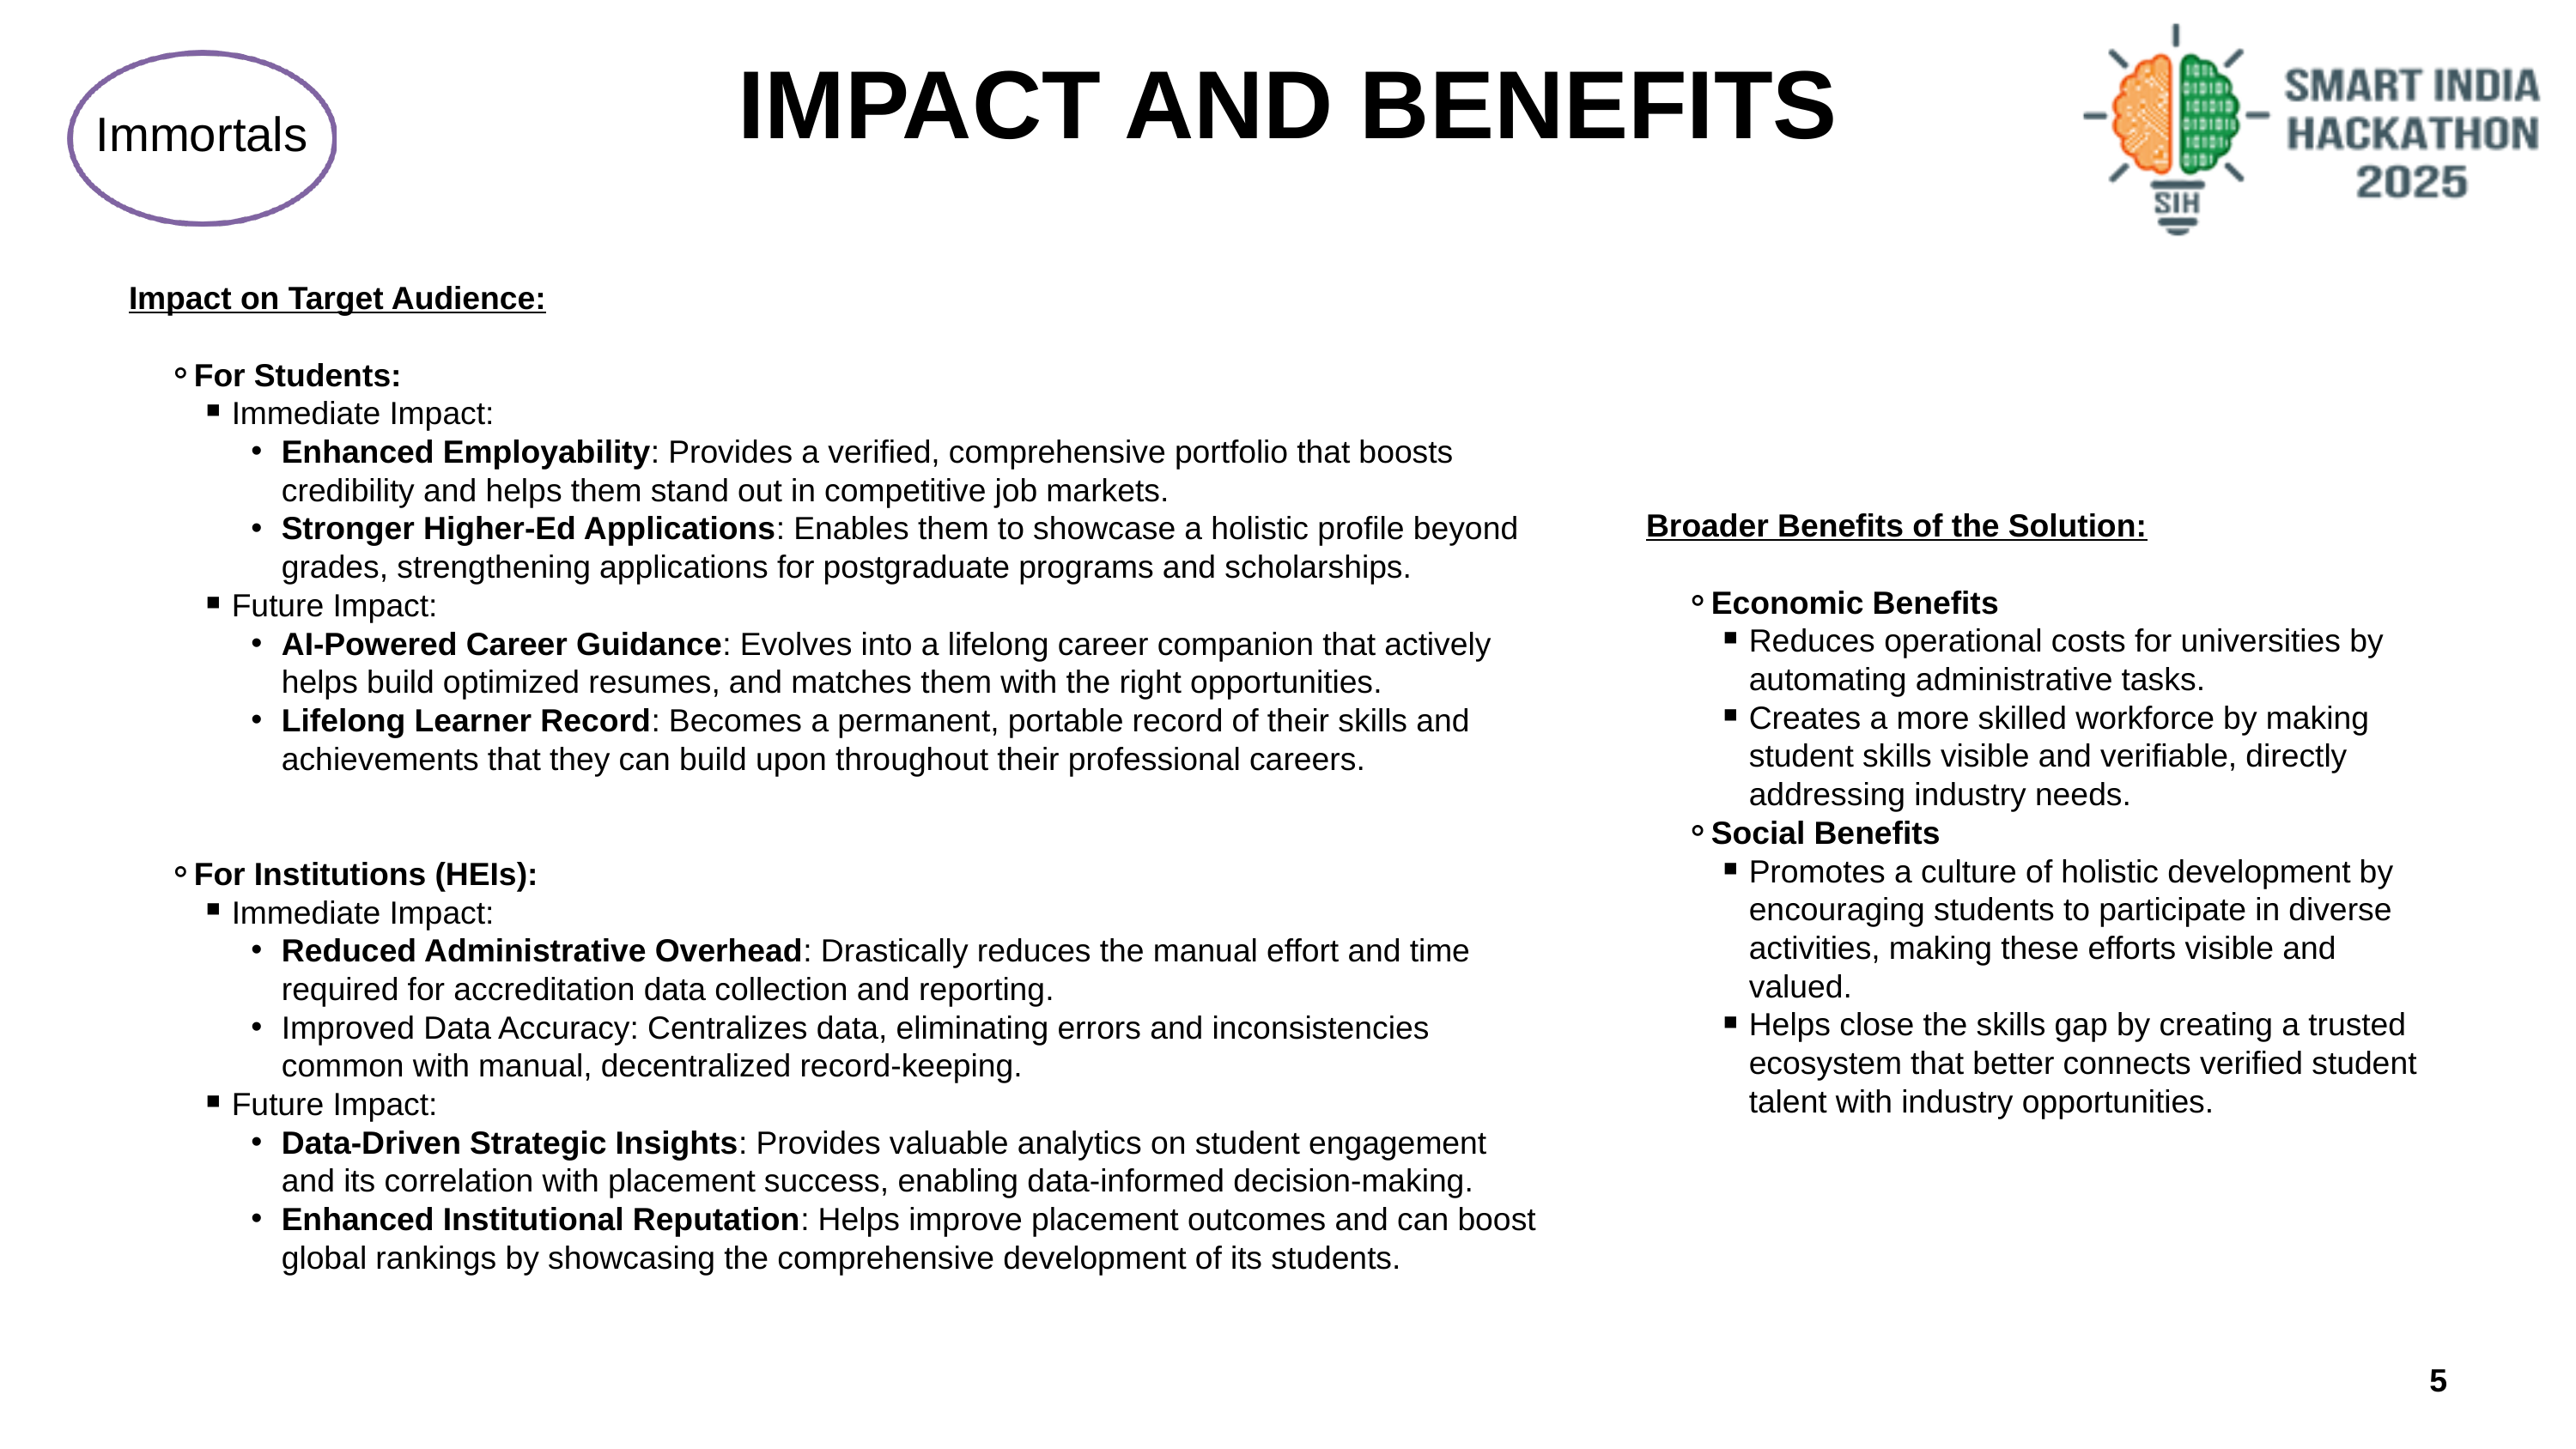

IMPACT AND BENEFITS

Immortals

Impact on Target Audience:

For Students:
Immediate Impact:
Enhanced Employability: Provides a verified, comprehensive portfolio that boosts credibility and helps them stand out in competitive job markets.
Stronger Higher-Ed Applications: Enables them to showcase a holistic profile beyond grades, strengthening applications for postgraduate programs and scholarships.
Future Impact:
AI-Powered Career Guidance: Evolves into a lifelong career companion that actively helps build optimized resumes, and matches them with the right opportunities.
Lifelong Learner Record: Becomes a permanent, portable record of their skills and achievements that they can build upon throughout their professional careers.

For Institutions (HEIs):
Immediate Impact:
Reduced Administrative Overhead: Drastically reduces the manual effort and time required for accreditation data collection and reporting.
Improved Data Accuracy: Centralizes data, eliminating errors and inconsistencies common with manual, decentralized record-keeping.
Future Impact:
Data-Driven Strategic Insights: Provides valuable analytics on student engagement and its correlation with placement success, enabling data-informed decision-making.
Enhanced Institutional Reputation: Helps improve placement outcomes and can boost global rankings by showcasing the comprehensive development of its students.
Broader Benefits of the Solution:

Economic Benefits
Reduces operational costs for universities by automating administrative tasks.
Creates a more skilled workforce by making student skills visible and verifiable, directly addressing industry needs.
Social Benefits
Promotes a culture of holistic development by encouraging students to participate in diverse activities, making these efforts visible and valued.
Helps close the skills gap by creating a trusted ecosystem that better connects verified student talent with industry opportunities.

5